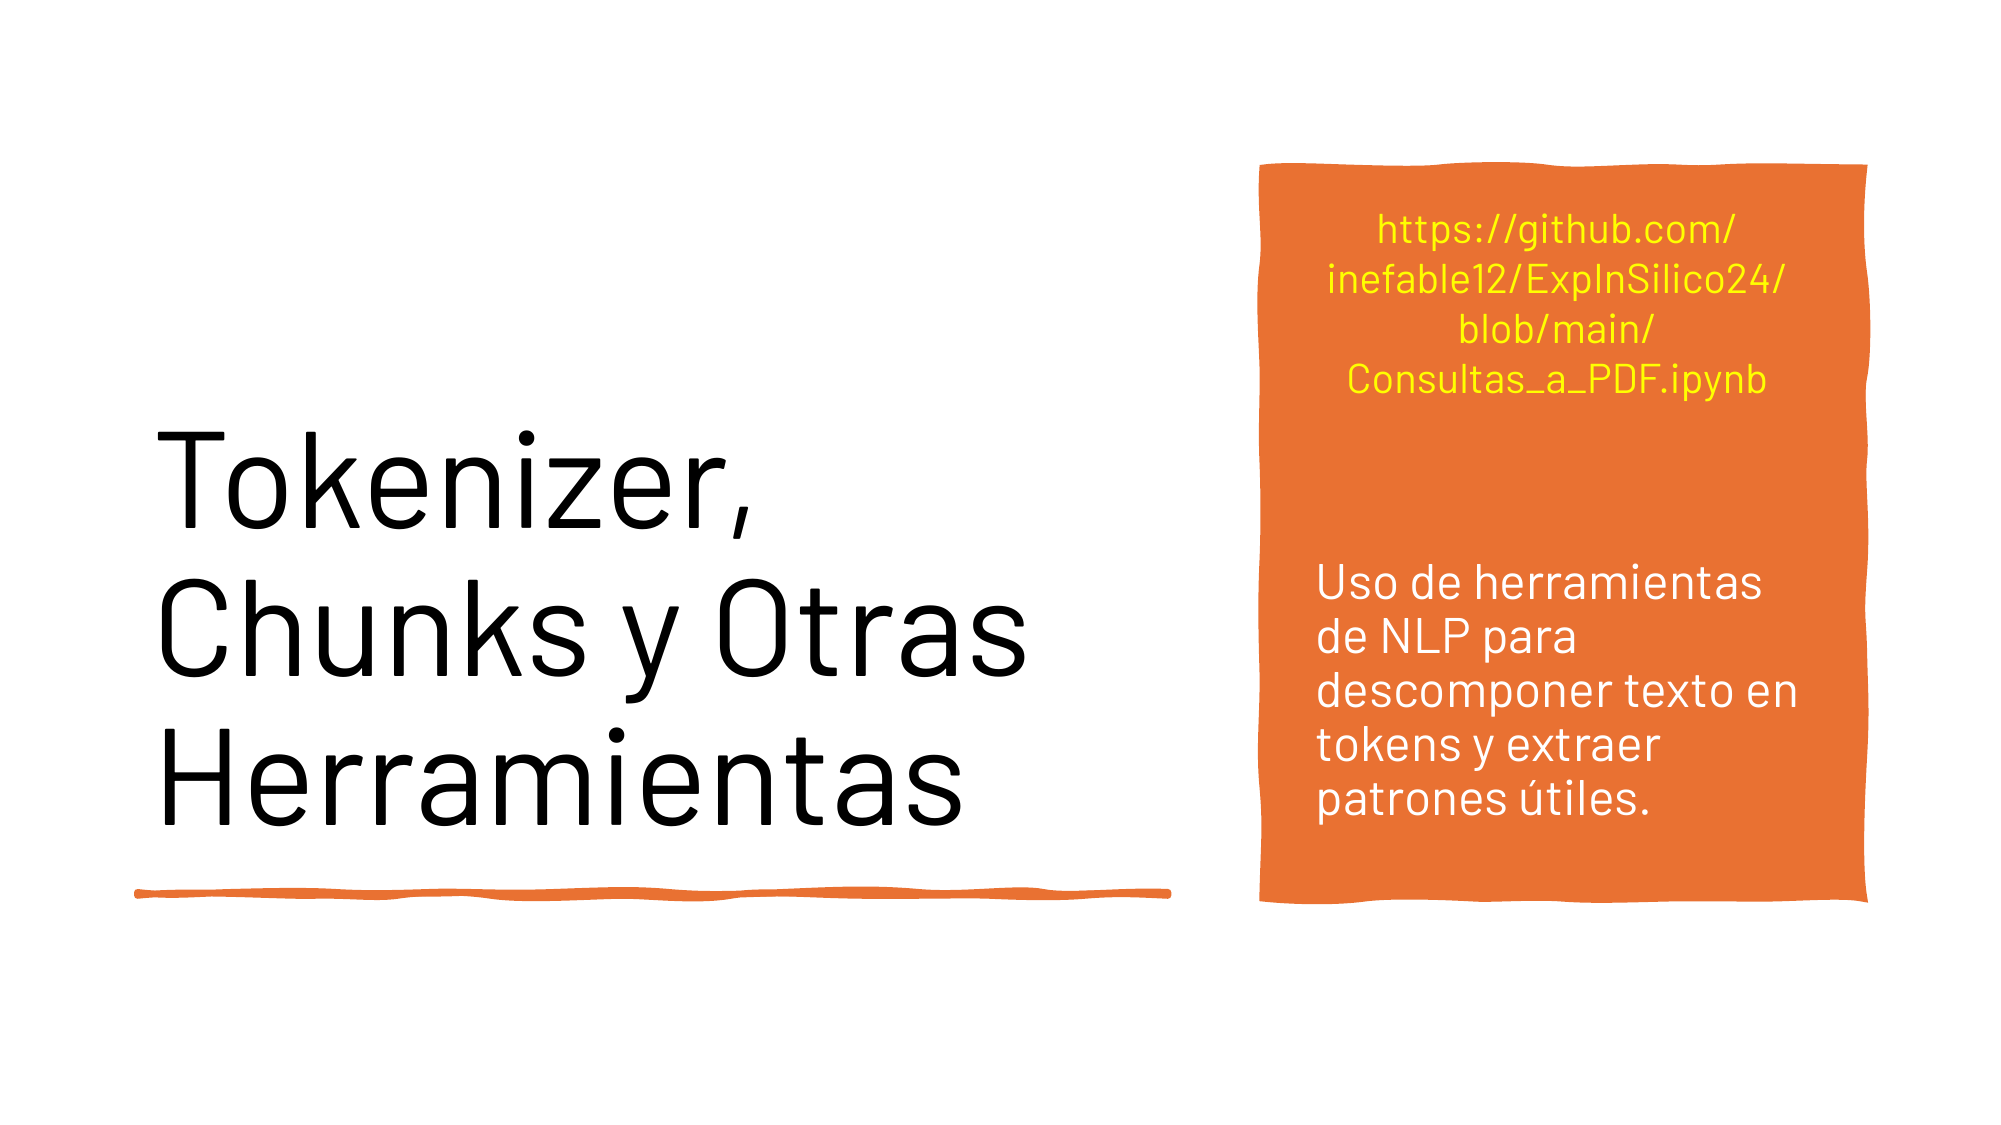

# Tokenizer, Chunks y Otras Herramientas
https://github.com/inefable12/ExpInSilico24/blob/main/Consultas_a_PDF.ipynb
Uso de herramientas de NLP para descomponer texto en tokens y extraer patrones útiles.